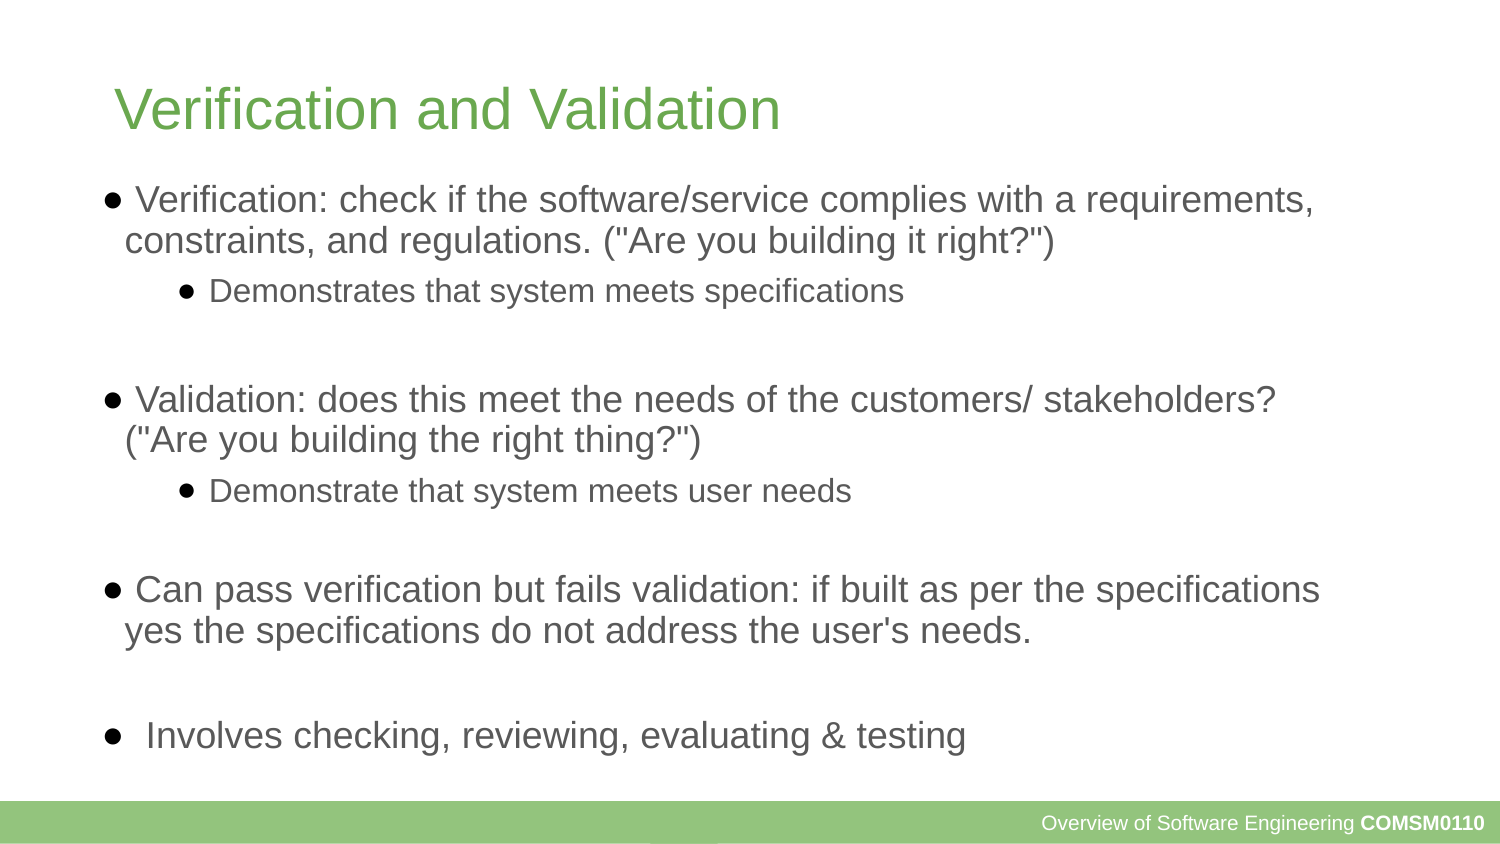

# Verification and Validation
 Verification: check if the software/service complies with a requirements, constraints, and regulations. ("Are you building it right?")
 Demonstrates that system meets specifications

 Validation: does this meet the needs of the customers/ stakeholders?  ("Are you building the right thing?")
 Demonstrate that system meets user needs

 Can pass verification but fails validation: if built as per the specifications yes the specifications do not address the user's needs.

  Involves checking, reviewing, evaluating & testing